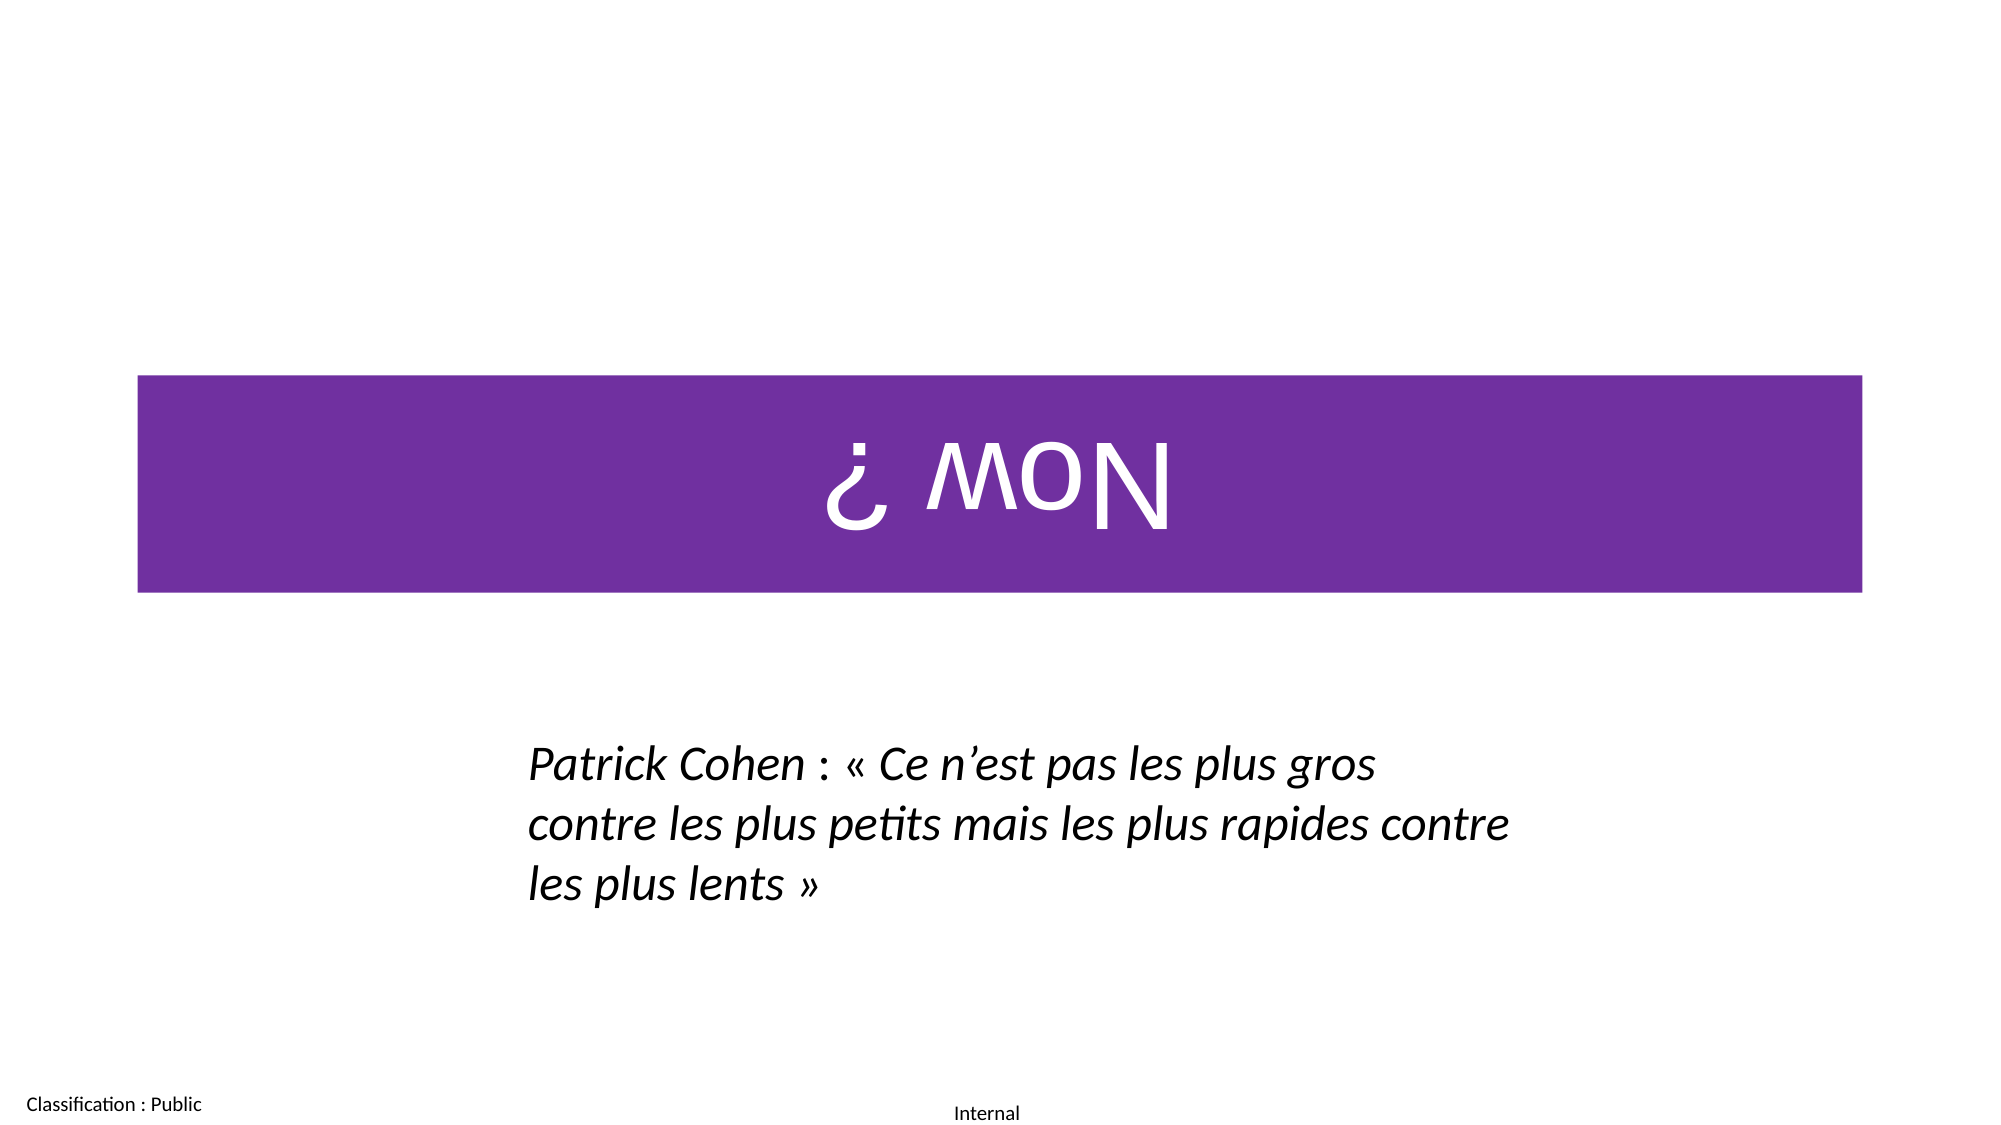

# Now ?
Patrick Cohen : « Ce n’est pas les plus gros contre les plus petits mais les plus rapides contre les plus lents »